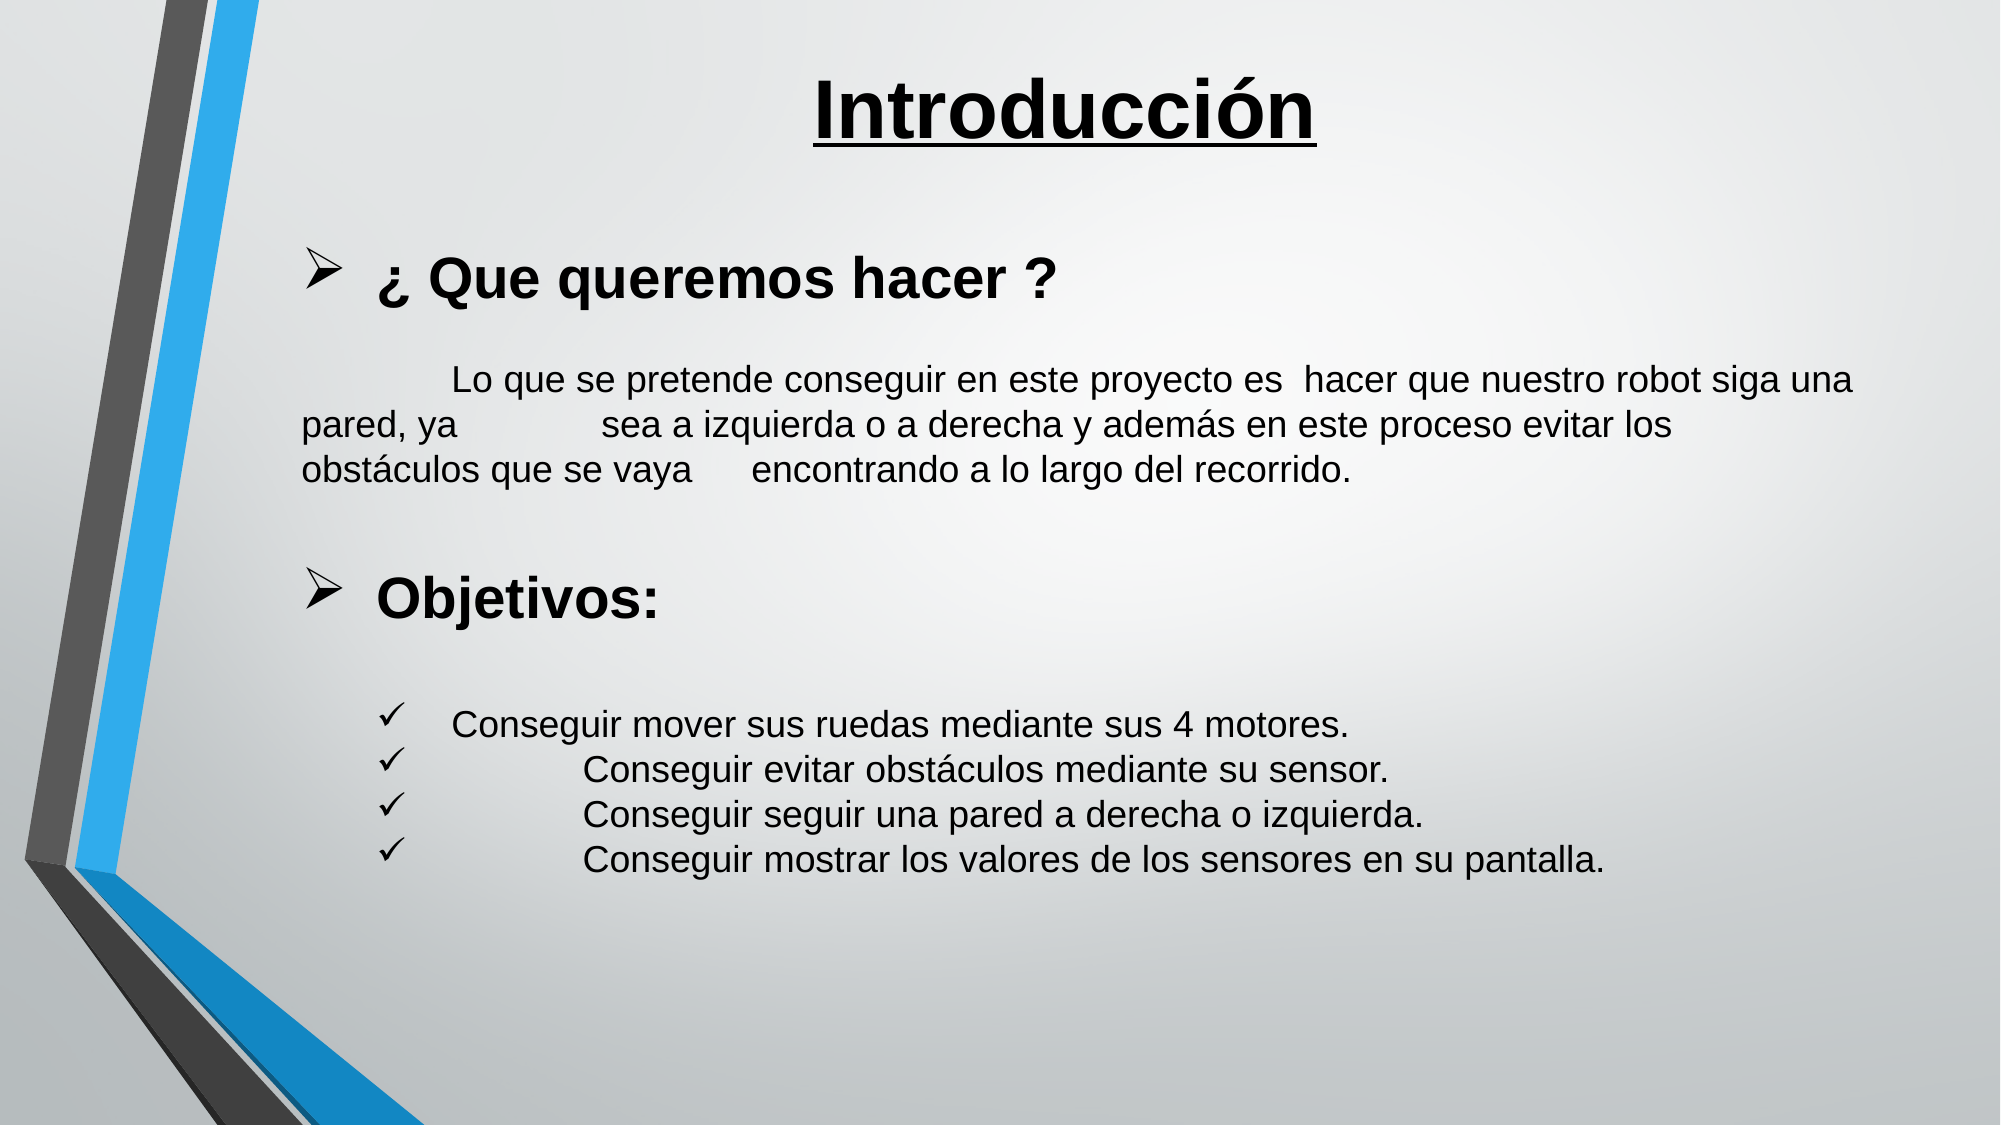

# Introducción

¿ Que queremos hacer ?

	Lo que se pretende conseguir en este proyecto es  hacer que nuestro robot siga una pared, ya 	sea a izquierda o a derecha y además en este proceso evitar los obstáculos que se vaya 	encontrando a lo largo del recorrido.

Objetivos:

Conseguir mover sus ruedas mediante sus 4 motores.
	Conseguir evitar obstáculos mediante su sensor.
	Conseguir seguir una pared a derecha o izquierda.
	Conseguir mostrar los valores de los sensores en su pantalla.